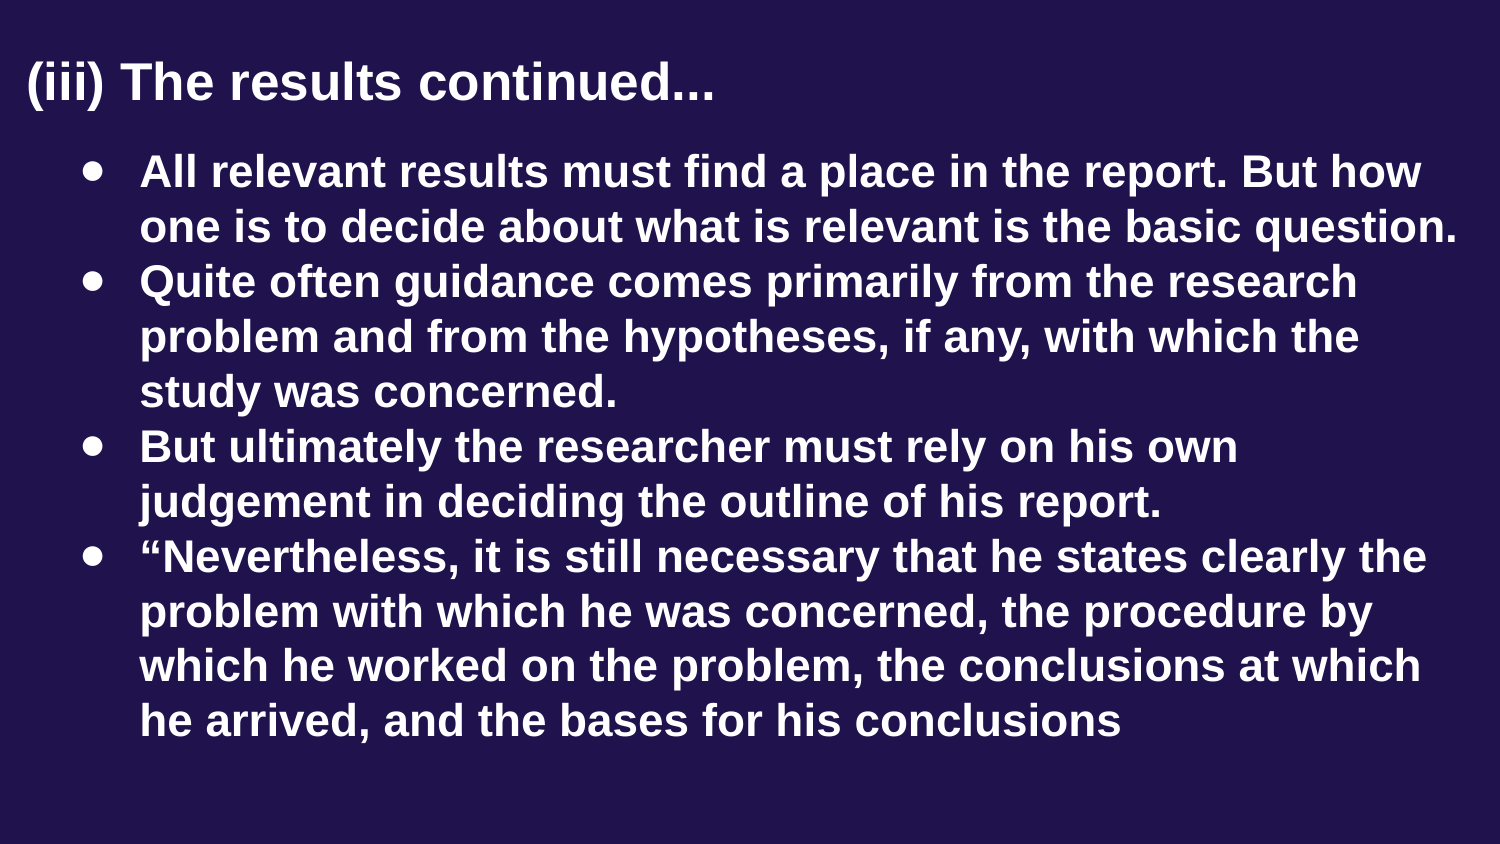

# (iii) The results continued...
All relevant results must find a place in the report. But how one is to decide about what is relevant is the basic question.
Quite often guidance comes primarily from the research problem and from the hypotheses, if any, with which the study was concerned.
But ultimately the researcher must rely on his own judgement in deciding the outline of his report.
“Nevertheless, it is still necessary that he states clearly the problem with which he was concerned, the procedure by which he worked on the problem, the conclusions at which he arrived, and the bases for his conclusions